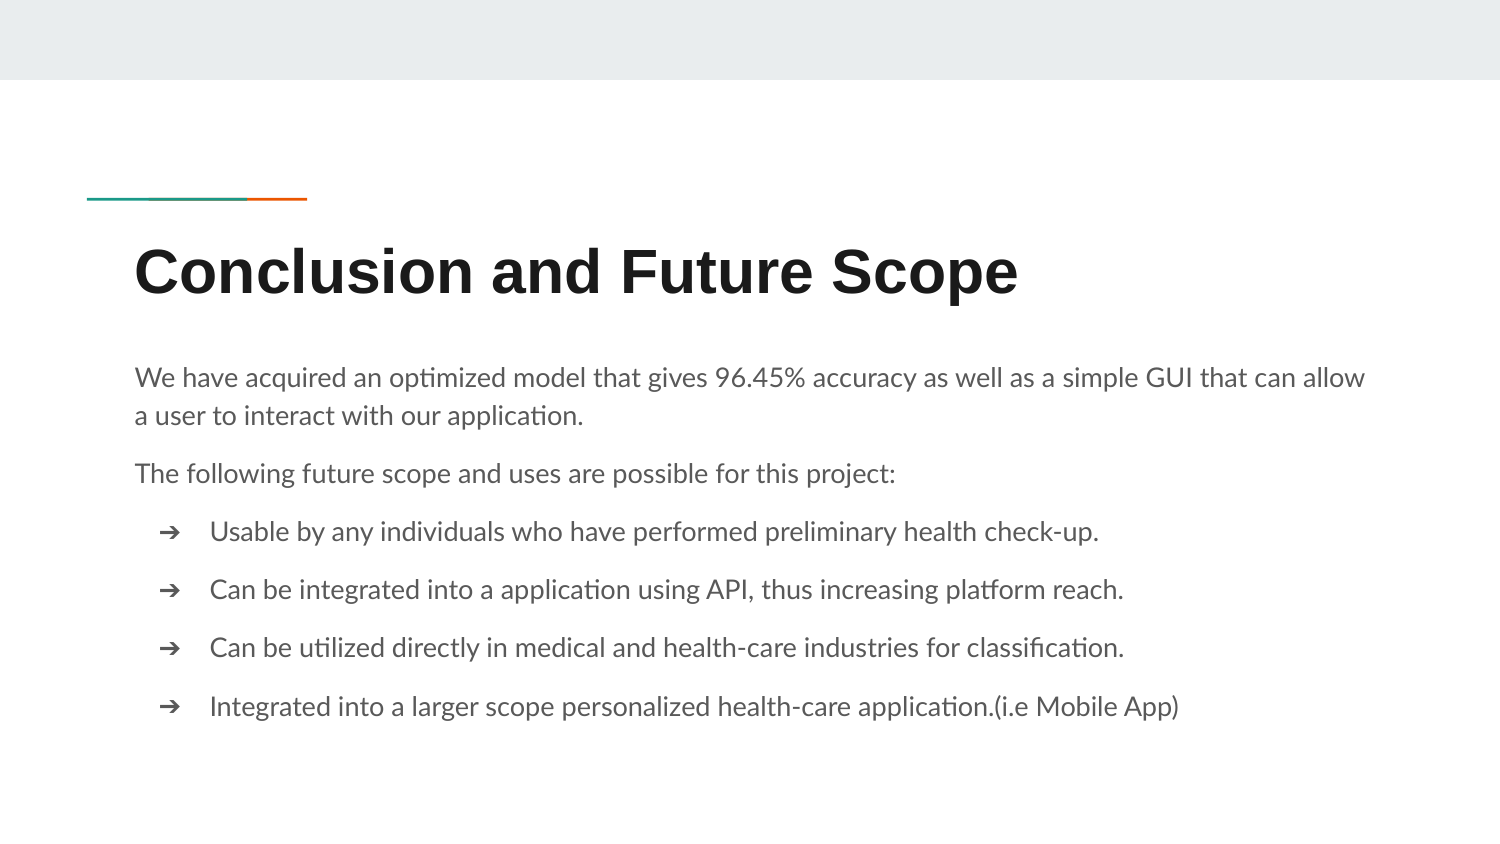

# Conclusion and Future Scope
We have acquired an optimized model that gives 96.45% accuracy as well as a simple GUI that can allow a user to interact with our application.
The following future scope and uses are possible for this project:
Usable by any individuals who have performed preliminary health check-up.
Can be integrated into a application using API, thus increasing platform reach.
Can be utilized directly in medical and health-care industries for classification.
Integrated into a larger scope personalized health-care application.(i.e Mobile App)